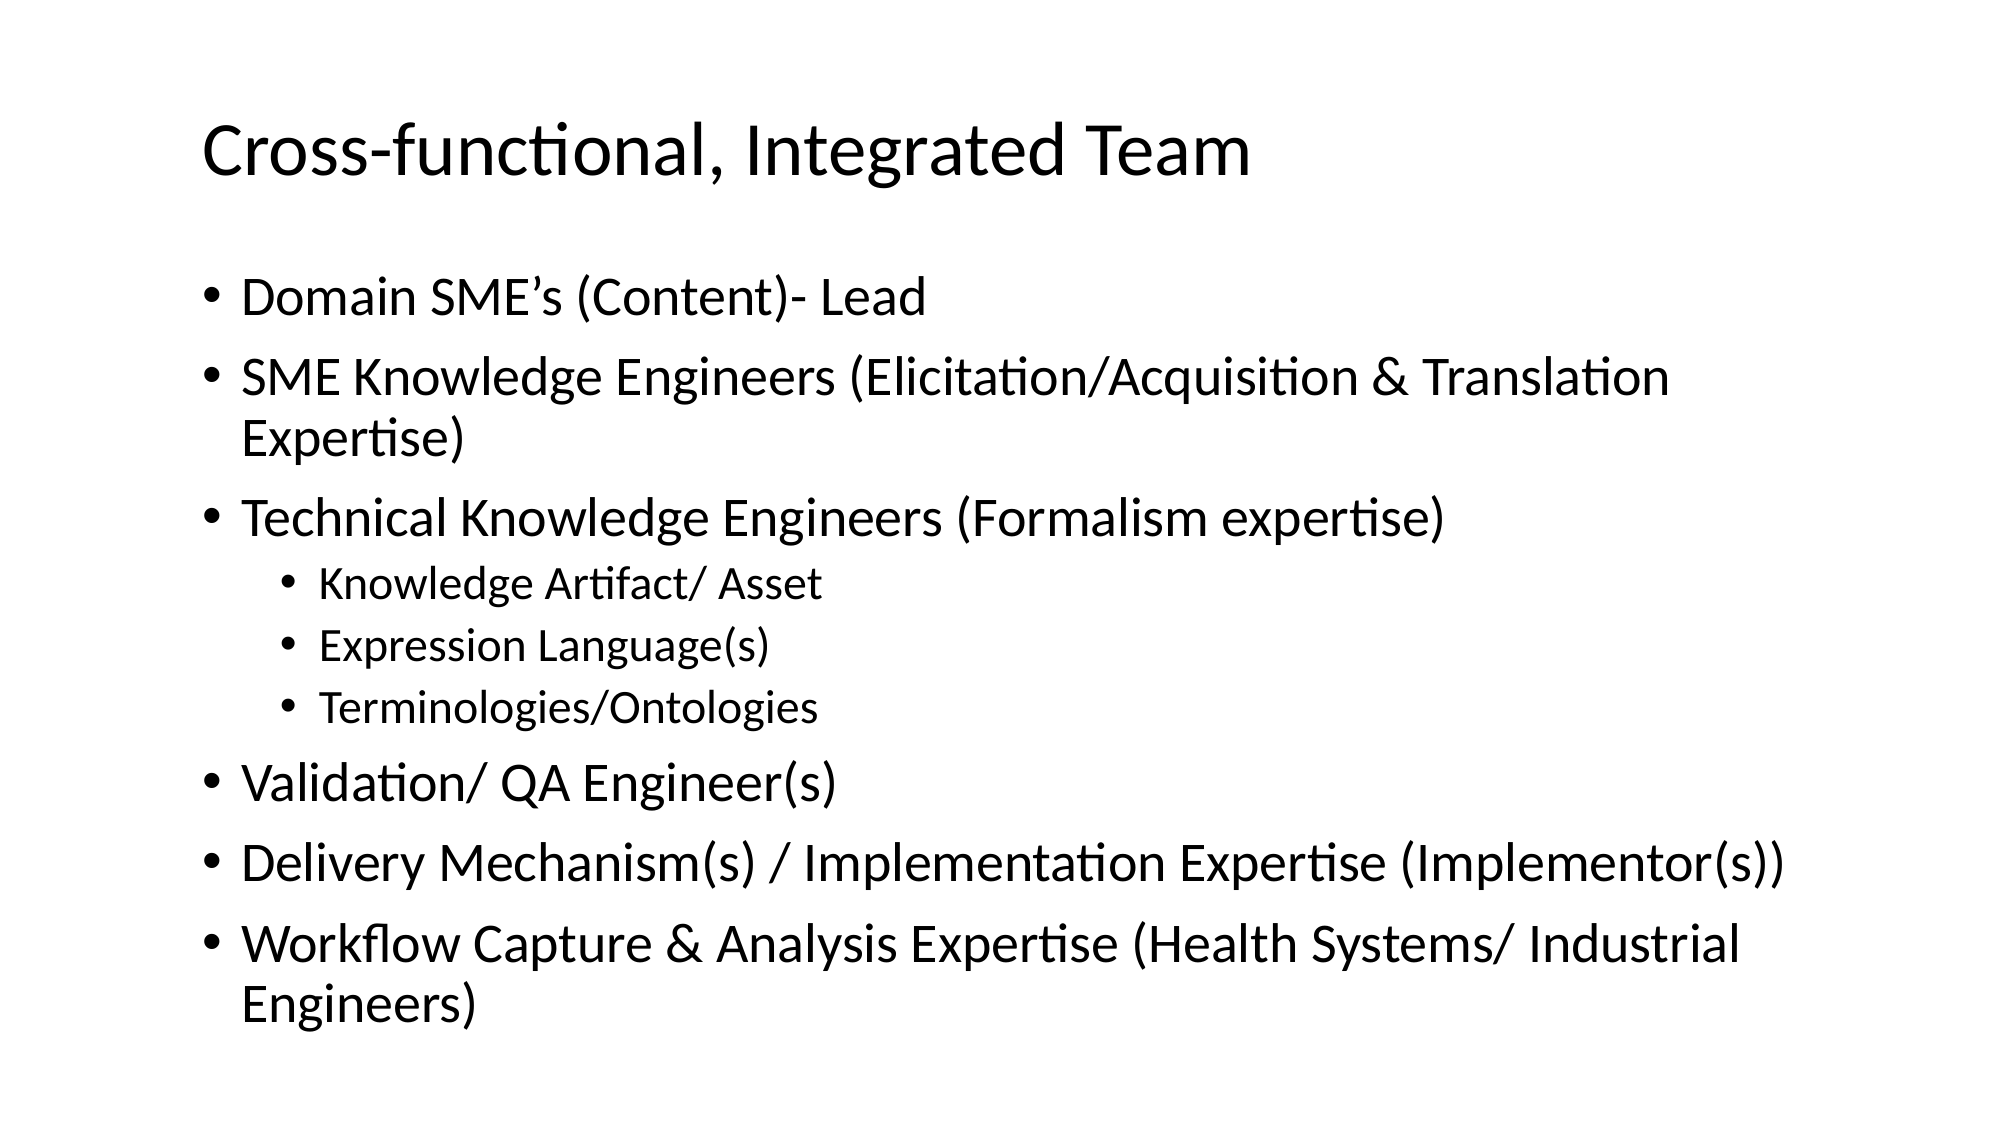

# Cross-functional, Integrated Team
Domain SME’s (Content)- Lead
SME Knowledge Engineers (Elicitation/Acquisition & Translation Expertise)
Technical Knowledge Engineers (Formalism expertise)
Knowledge Artifact/ Asset
Expression Language(s)
Terminologies/Ontologies
Validation/ QA Engineer(s)
Delivery Mechanism(s) / Implementation Expertise (Implementor(s))
Workflow Capture & Analysis Expertise (Health Systems/ Industrial Engineers)